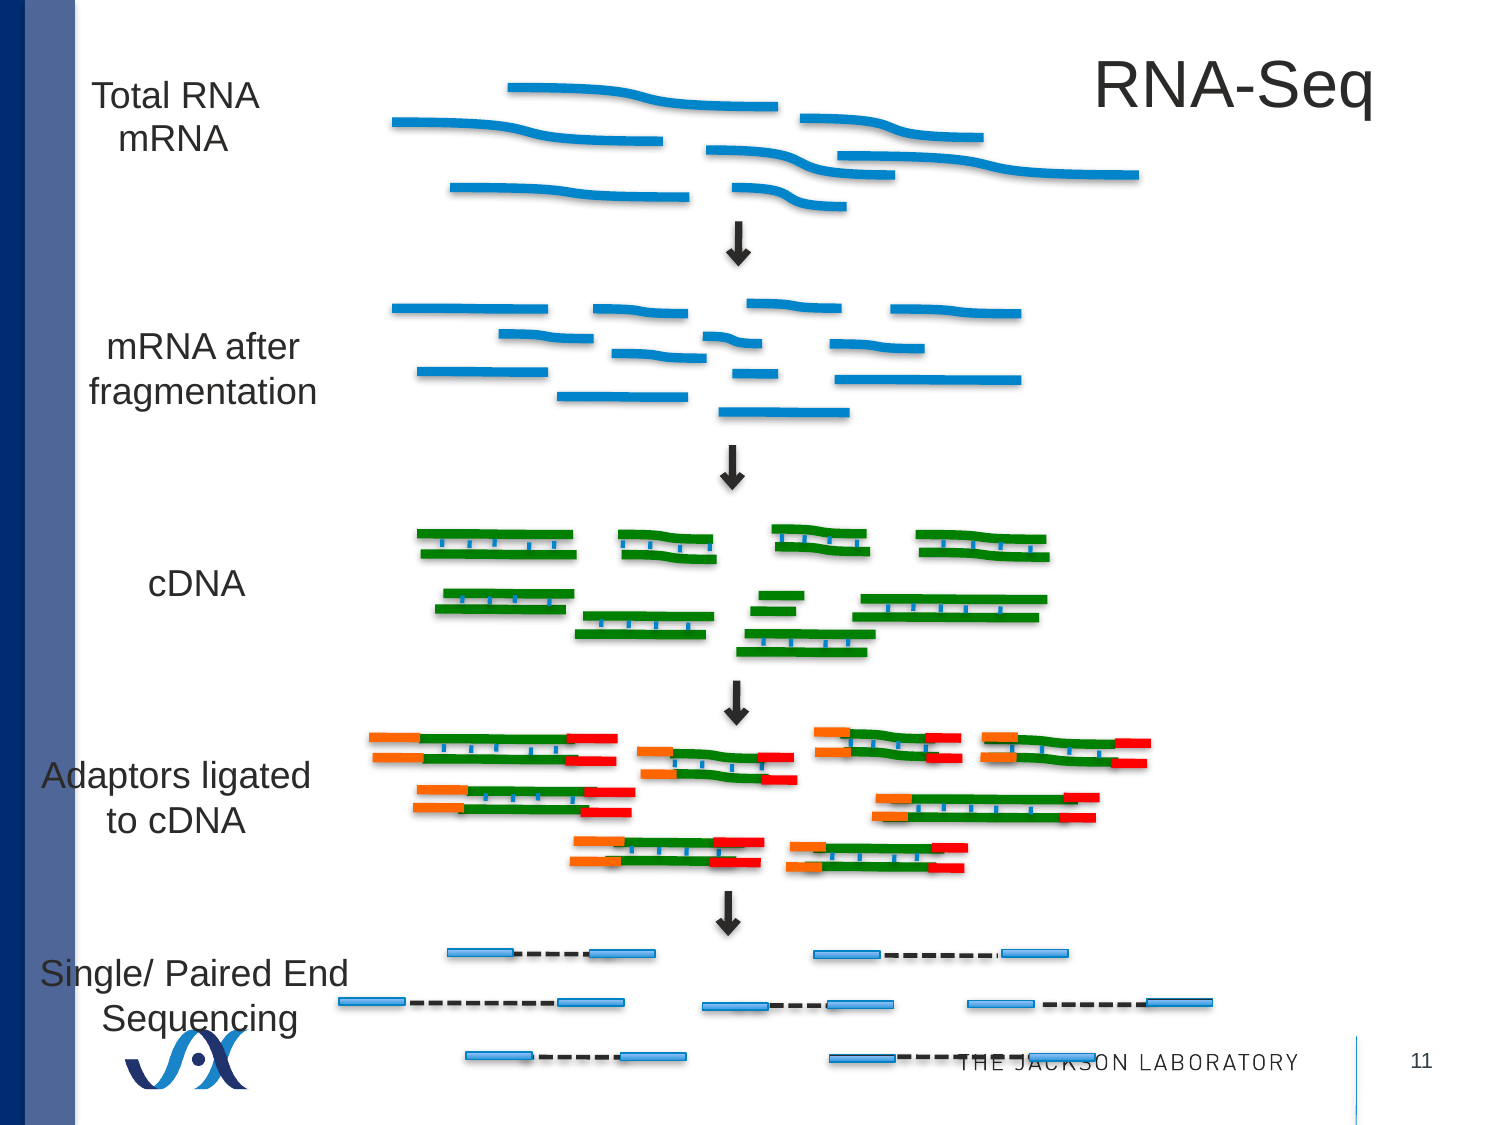

RNA-Seq
Total RNA
mRNA
mRNA after
fragmentation
cDNA
Adaptors ligated
to cDNA
Single/ Paired End
Sequencing

11